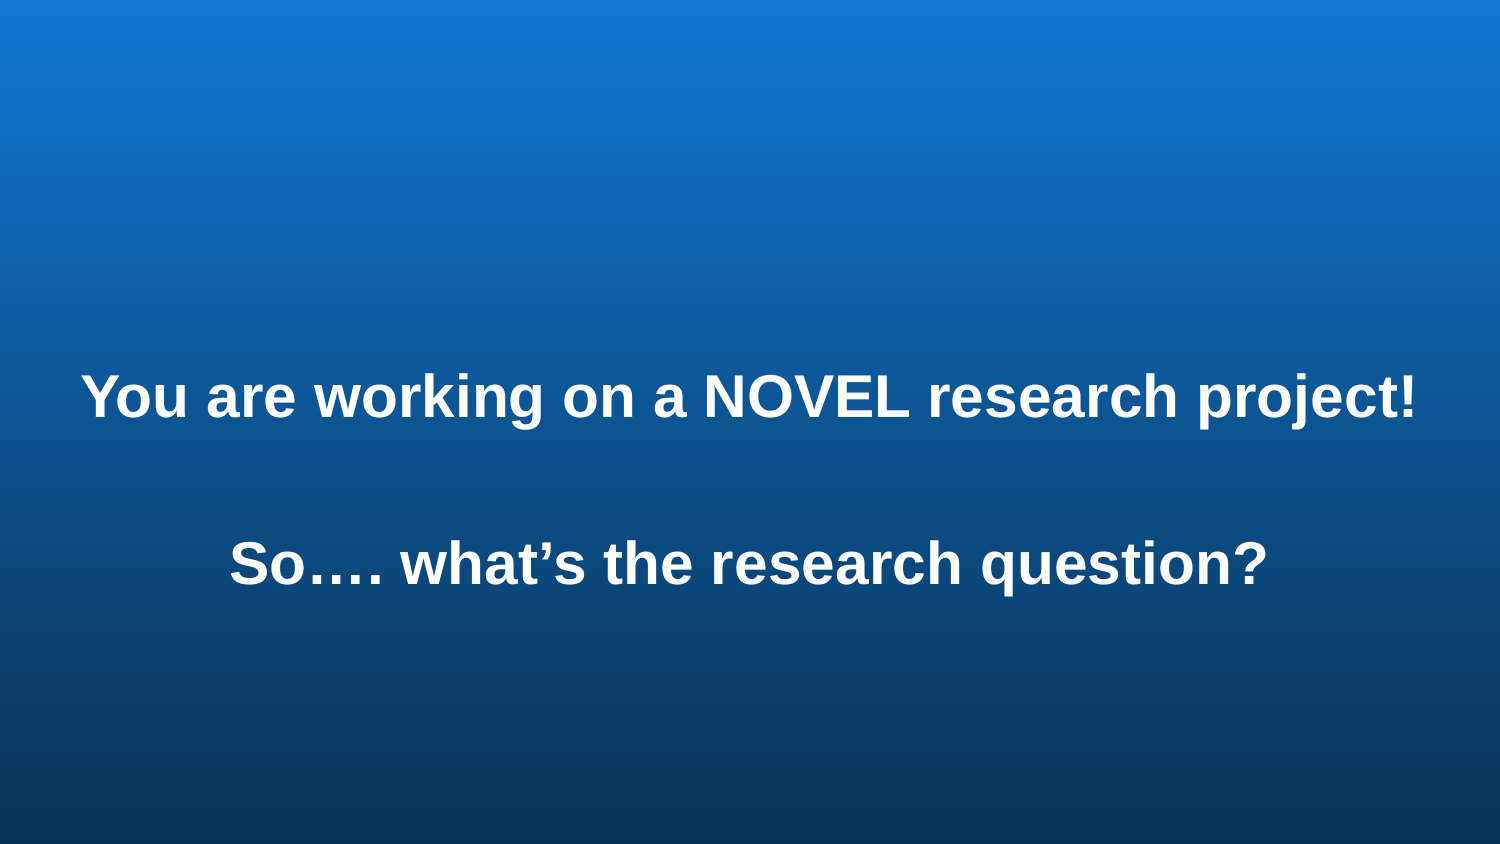

# You are working on a NOVEL research project!

So…. what’s the research question?